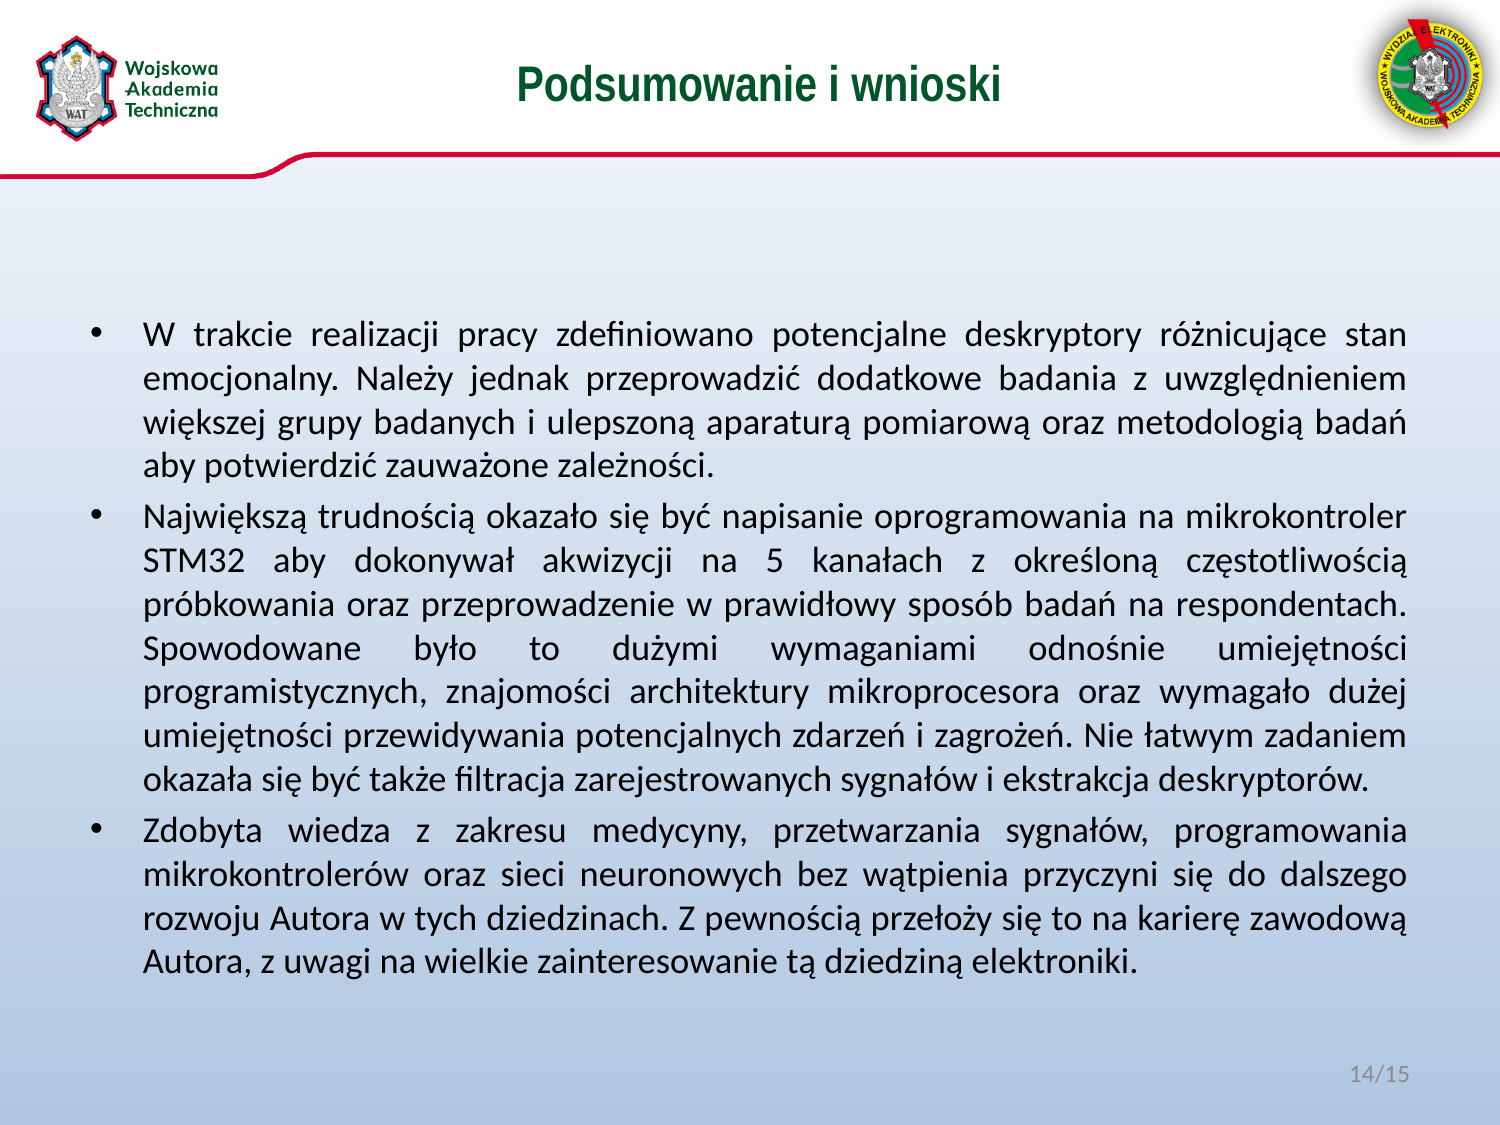

Podsumowanie i wnioski
W trakcie realizacji pracy zdefiniowano potencjalne deskryptory różnicujące stan emocjonalny. Należy jednak przeprowadzić dodatkowe badania z uwzględnieniem większej grupy badanych i ulepszoną aparaturą pomiarową oraz metodologią badań aby potwierdzić zauważone zależności.
Największą trudnością okazało się być napisanie oprogramowania na mikrokontroler STM32 aby dokonywał akwizycji na 5 kanałach z określoną częstotliwością próbkowania oraz przeprowadzenie w prawidłowy sposób badań na respondentach. Spowodowane było to dużymi wymaganiami odnośnie umiejętności programistycznych, znajomości architektury mikroprocesora oraz wymagało dużej umiejętności przewidywania potencjalnych zdarzeń i zagrożeń. Nie łatwym zadaniem okazała się być także filtracja zarejestrowanych sygnałów i ekstrakcja deskryptorów.
Zdobyta wiedza z zakresu medycyny, przetwarzania sygnałów, programowania mikrokontrolerów oraz sieci neuronowych bez wątpienia przyczyni się do dalszego rozwoju Autora w tych dziedzinach. Z pewnością przełoży się to na karierę zawodową Autora, z uwagi na wielkie zainteresowanie tą dziedziną elektroniki.
14/15